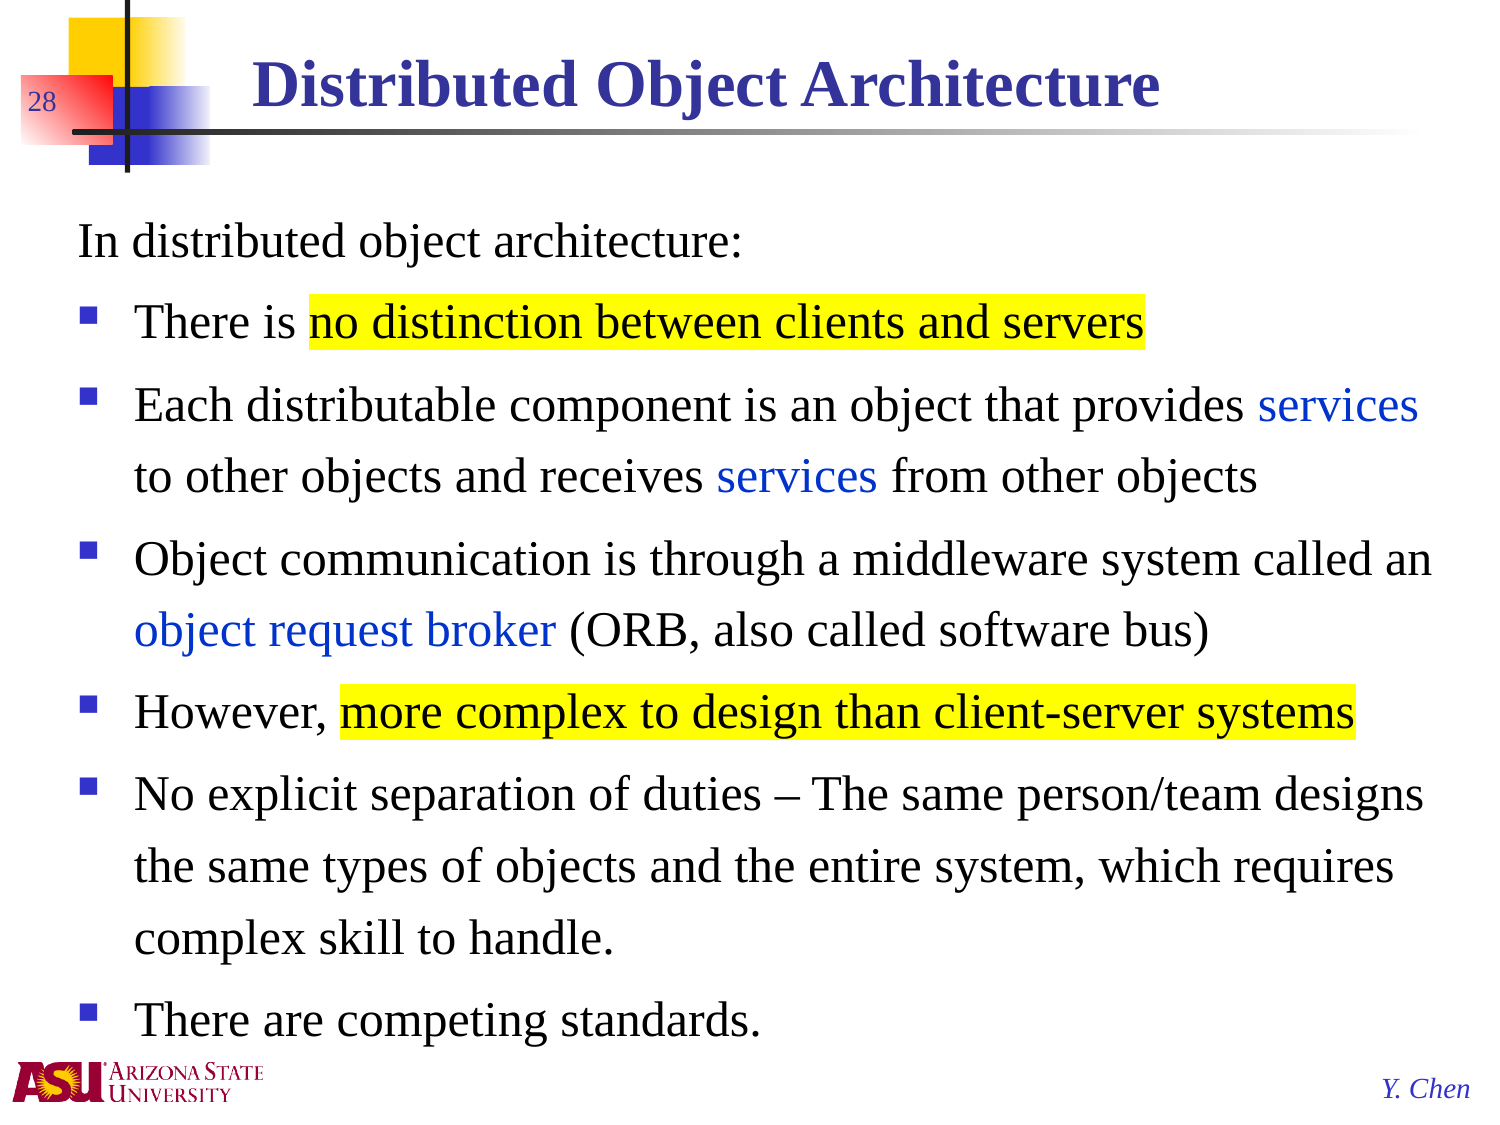

# Distributed Object Architecture
28
In distributed object architecture:
There is no distinction between clients and servers
Each distributable component is an object that provides services to other objects and receives services from other objects
Object communication is through a middleware system called an object request broker (ORB, also called software bus)
However, more complex to design than client-server systems
No explicit separation of duties – The same person/team designs the same types of objects and the entire system, which requires complex skill to handle.
There are competing standards.